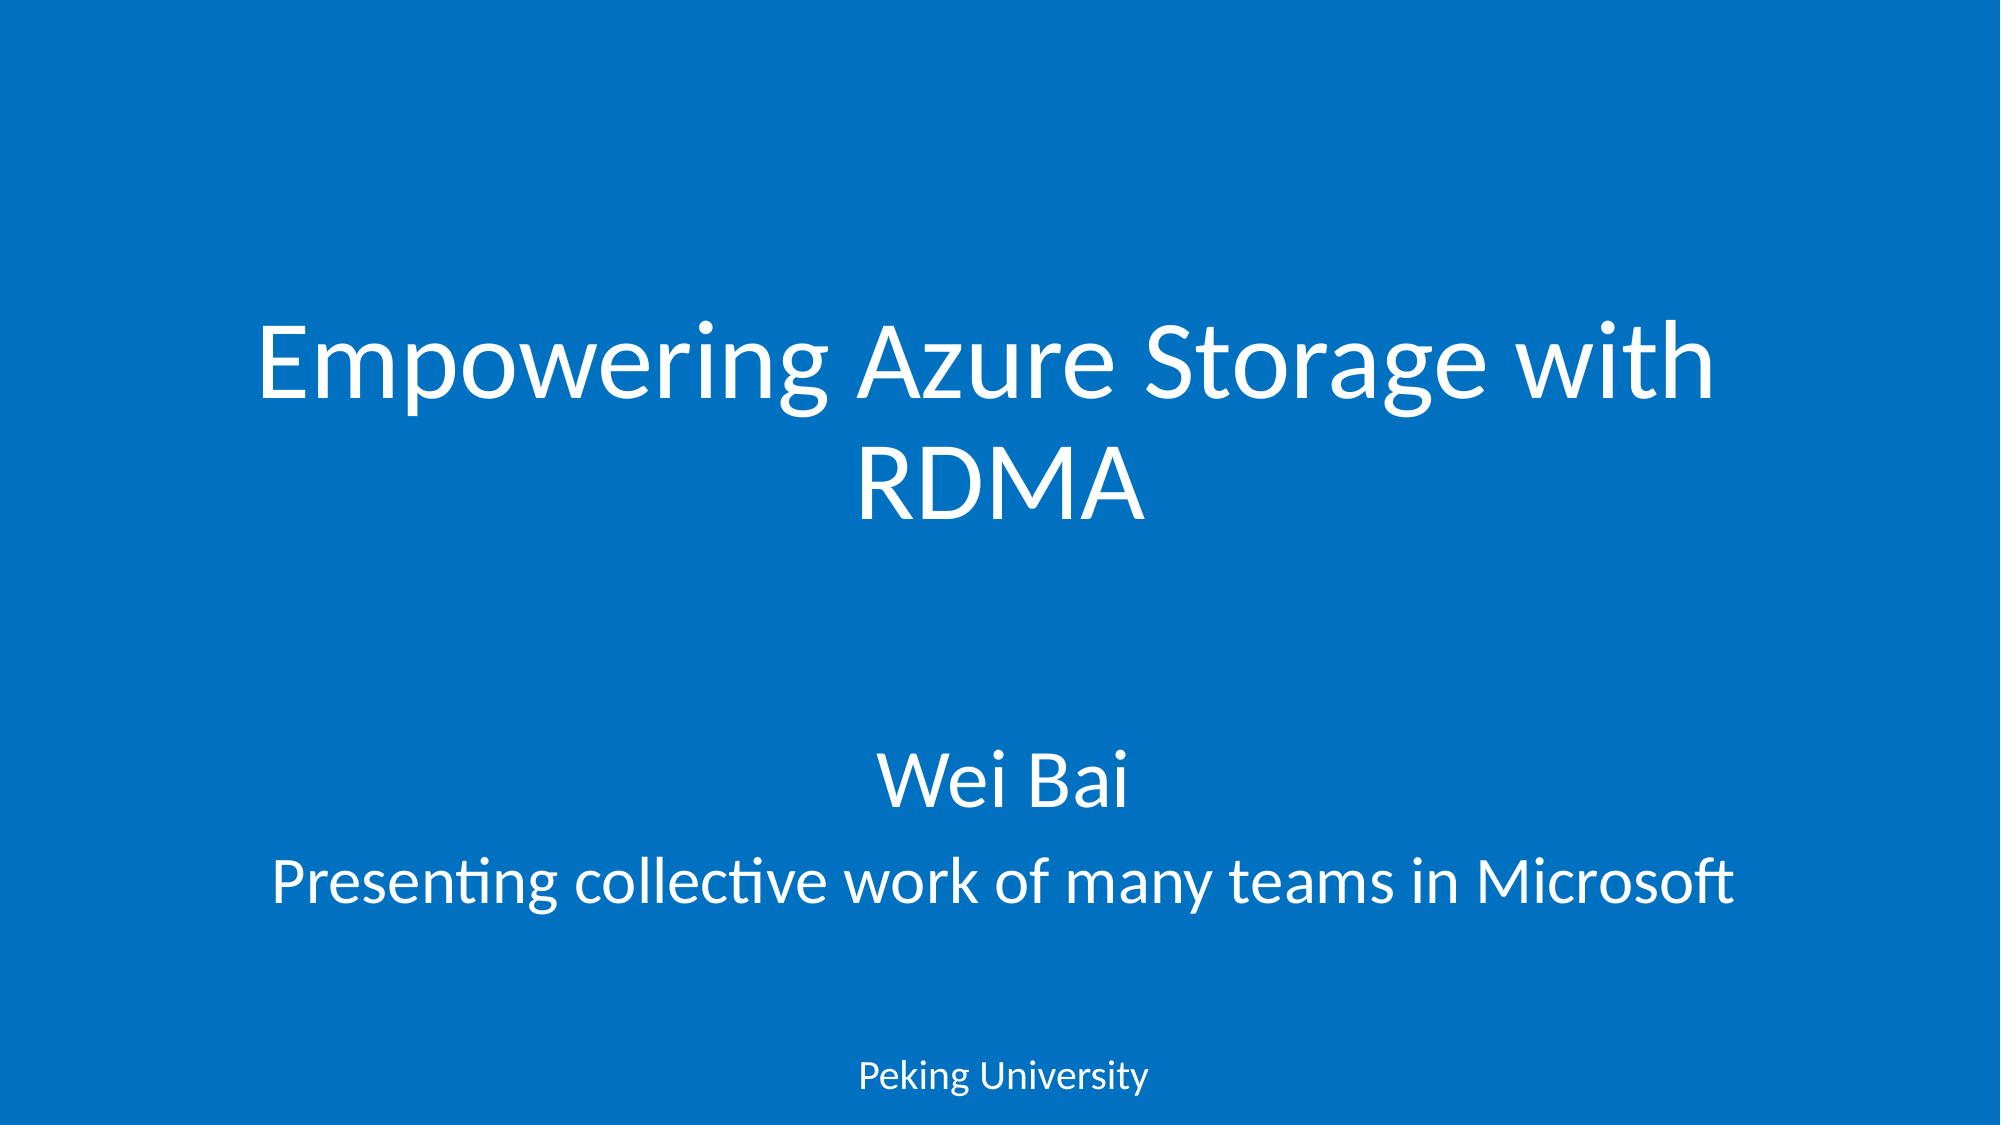

# Empowering Azure Storage with RDMA

Wei Bai
Presenting collective work of many teams in Microsoft
1
Peking University